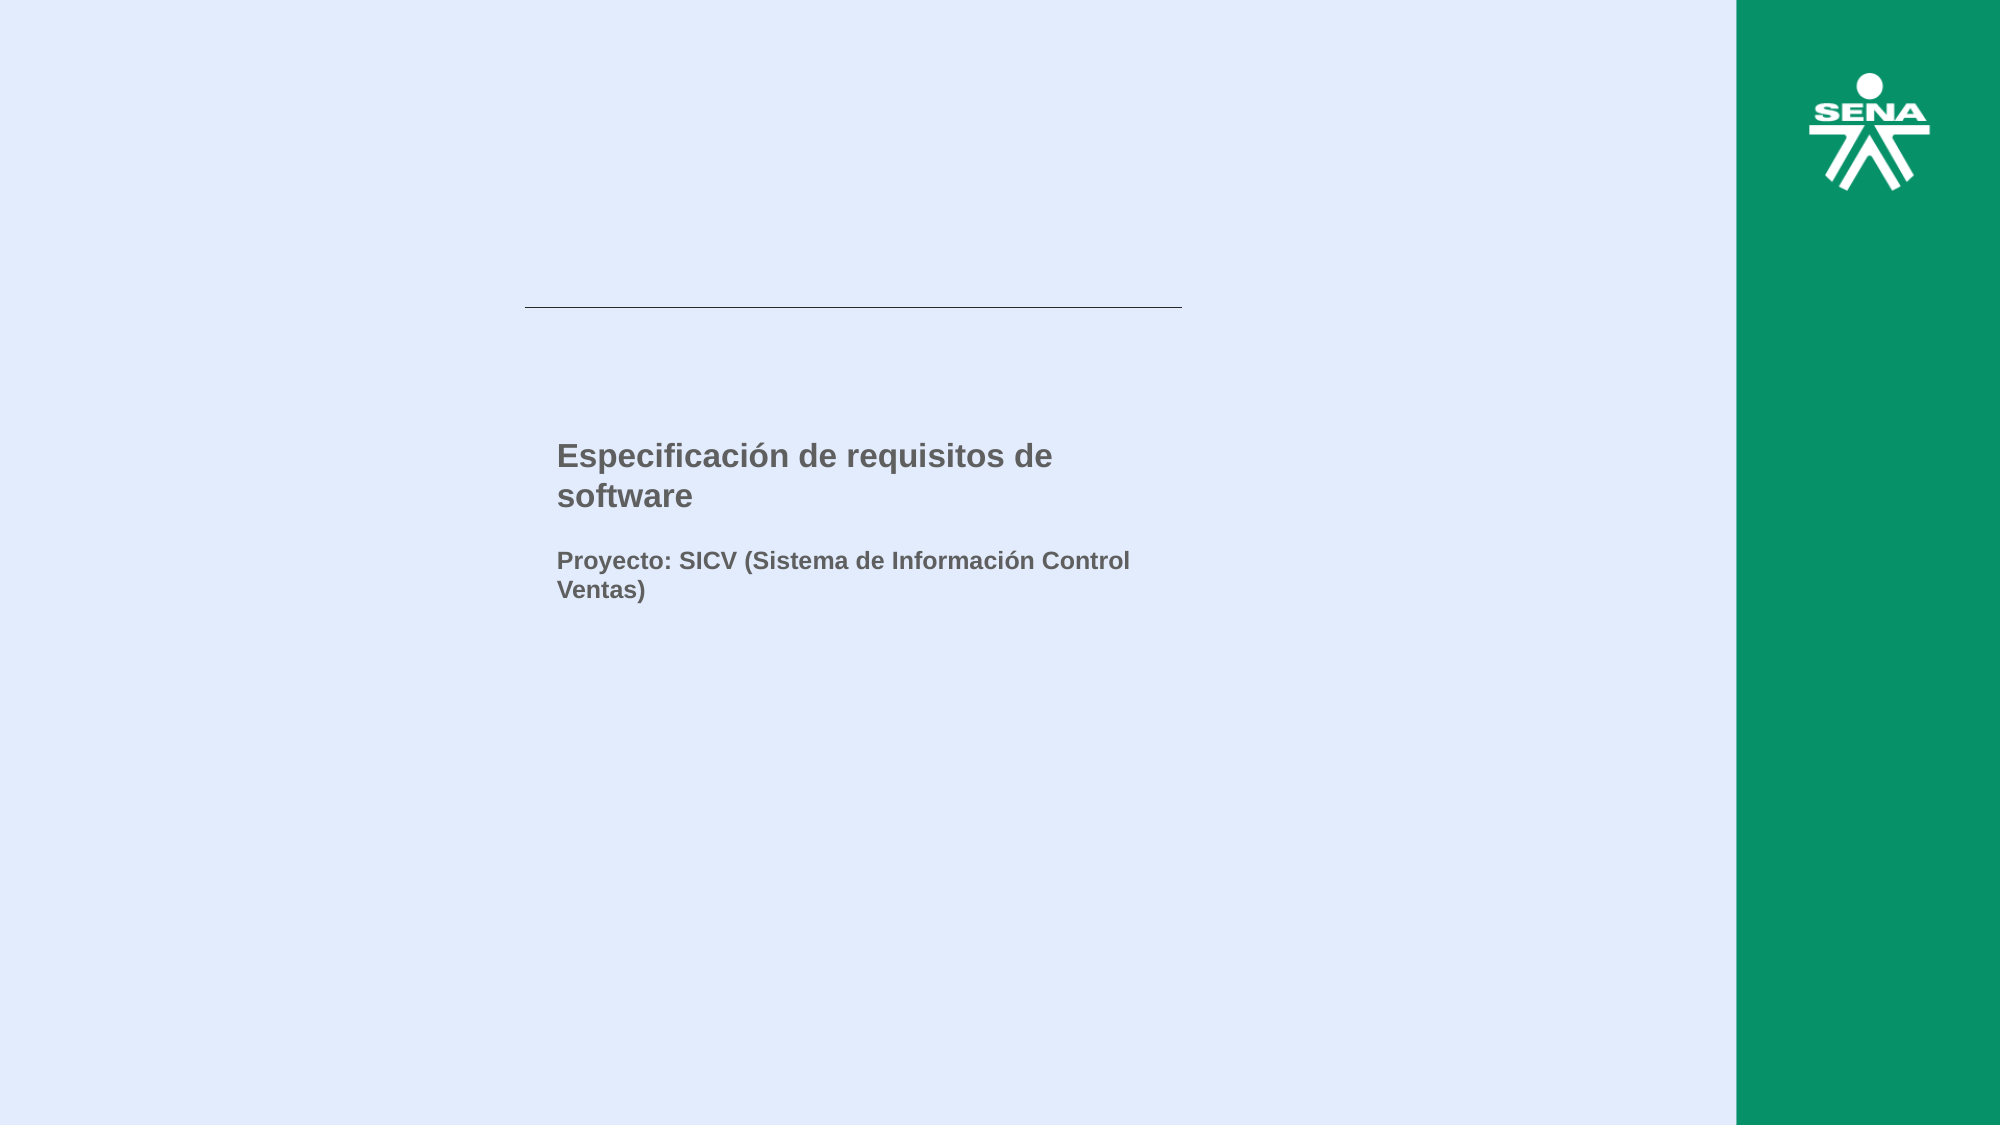

|  |
| --- |

Especificación de requisitos de software

Proyecto: SICV (Sistema de Información Control Ventas)